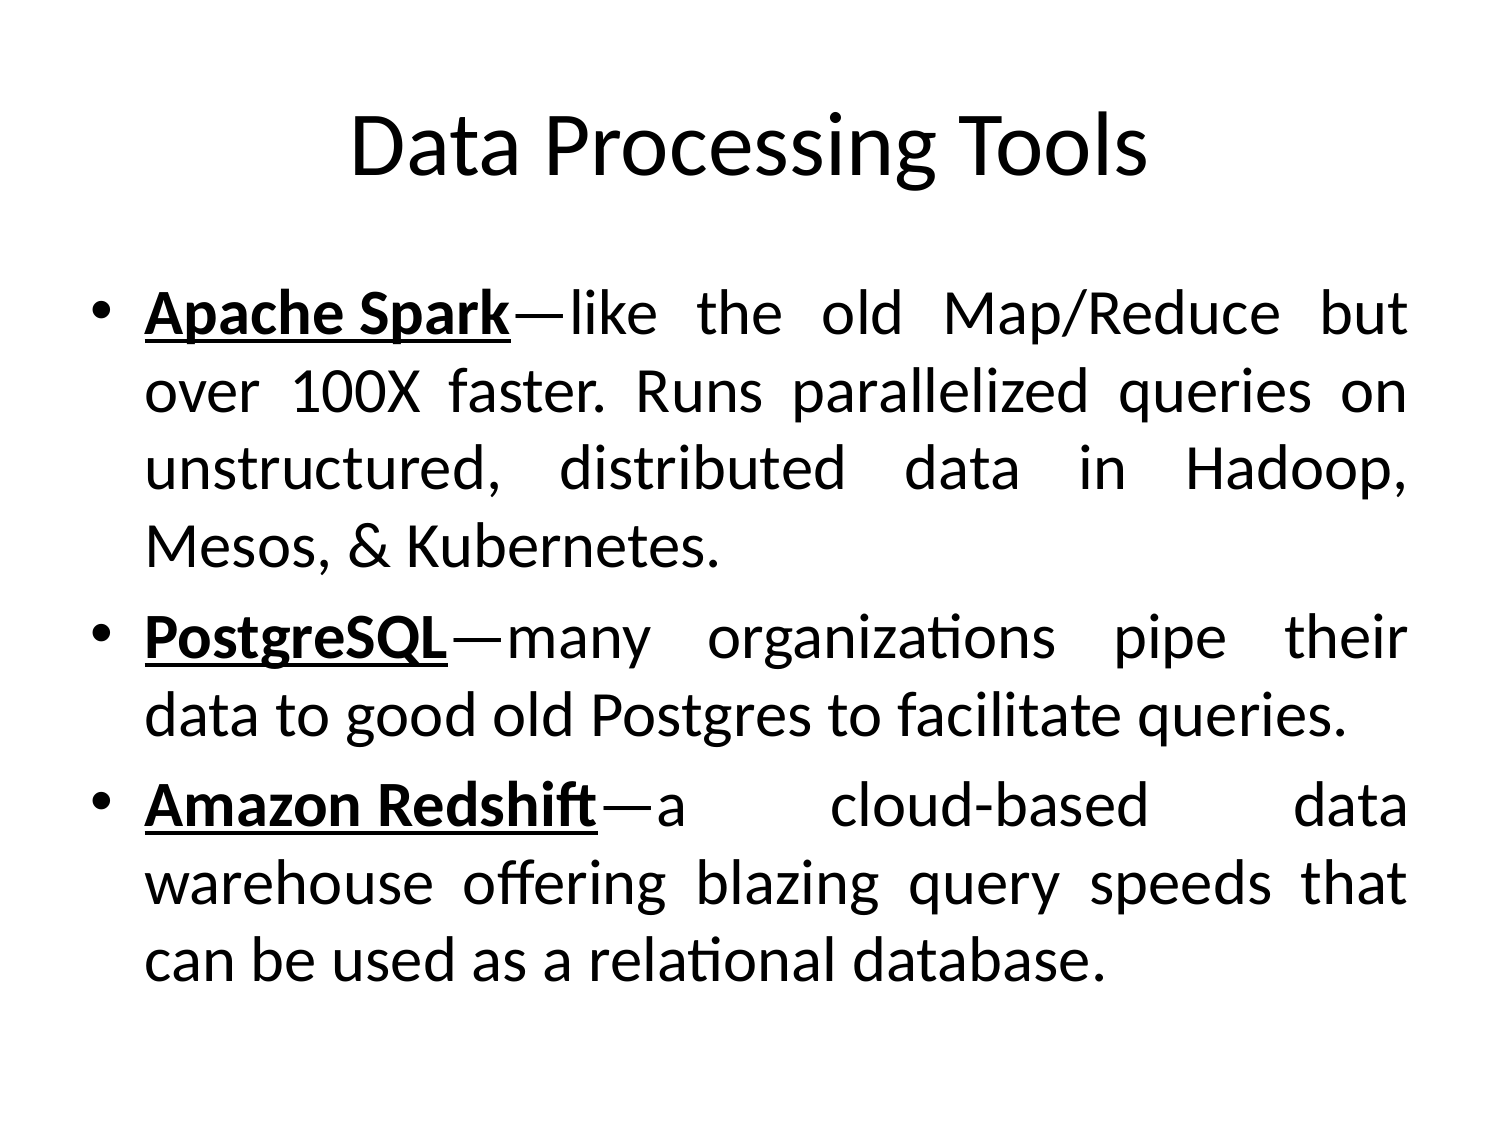

# Data Processing Tools
Apache Spark—like the old Map/Reduce but over 100X faster. Runs parallelized queries on unstructured, distributed data in Hadoop, Mesos, & Kubernetes.
PostgreSQL—many organizations pipe their data to good old Postgres to facilitate queries.
Amazon Redshift—a cloud-based data warehouse offering blazing query speeds that can be used as a relational database.